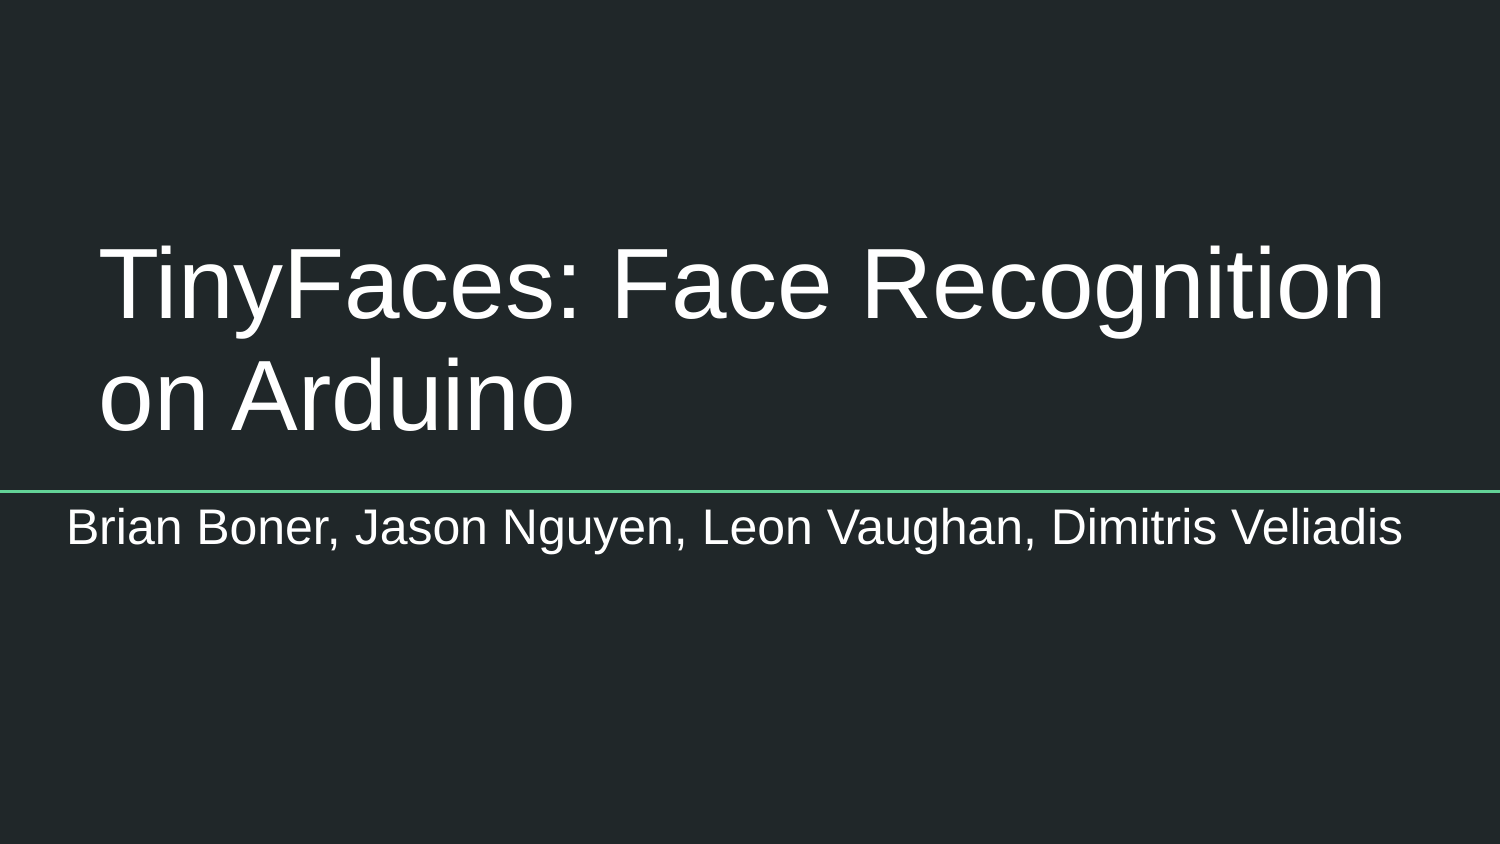

# TinyFaces: Face Recognition on Arduino
Brian Boner, Jason Nguyen, Leon Vaughan, Dimitris Veliadis